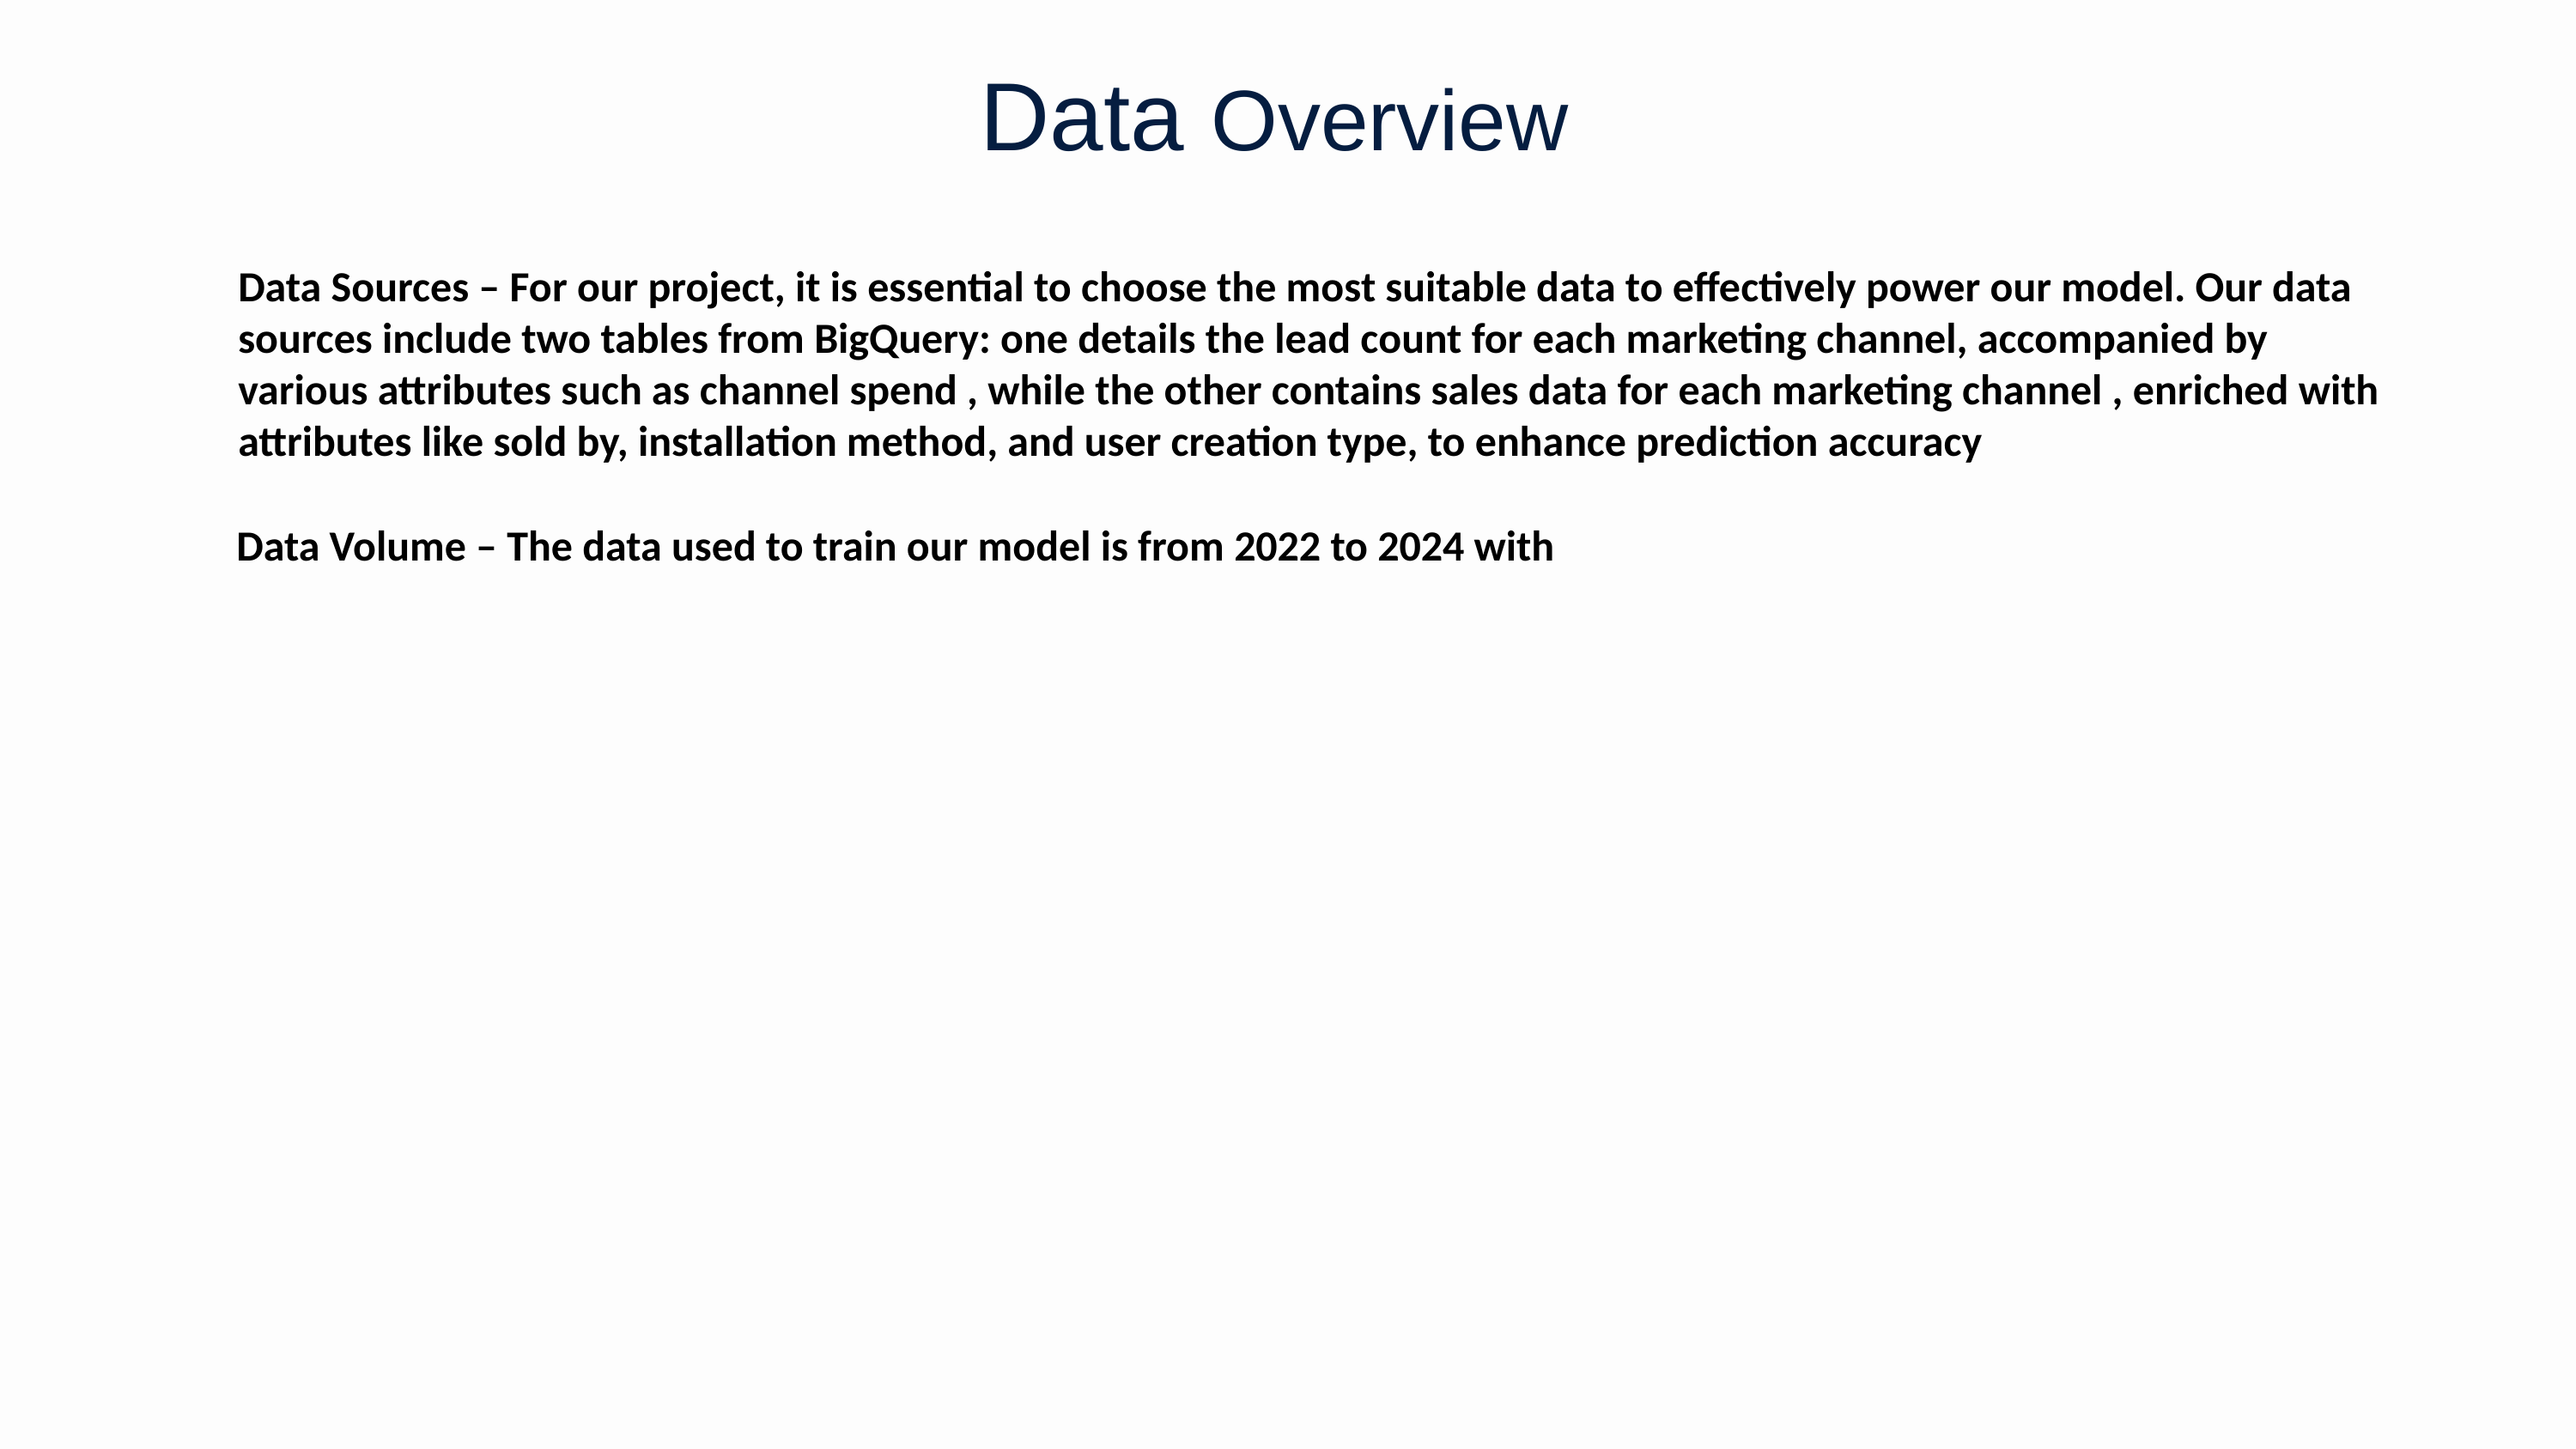

Data Overview
Data Sources – For our project, it is essential to choose the most suitable data to effectively power our model. Our data sources include two tables from BigQuery: one details the lead count for each marketing channel, accompanied by various attributes such as channel spend , while the other contains sales data for each marketing channel , enriched with attributes like sold by, installation method, and user creation type, to enhance prediction accuracy

Data Volume – The data used to train our model is from 2022 to 2024 with